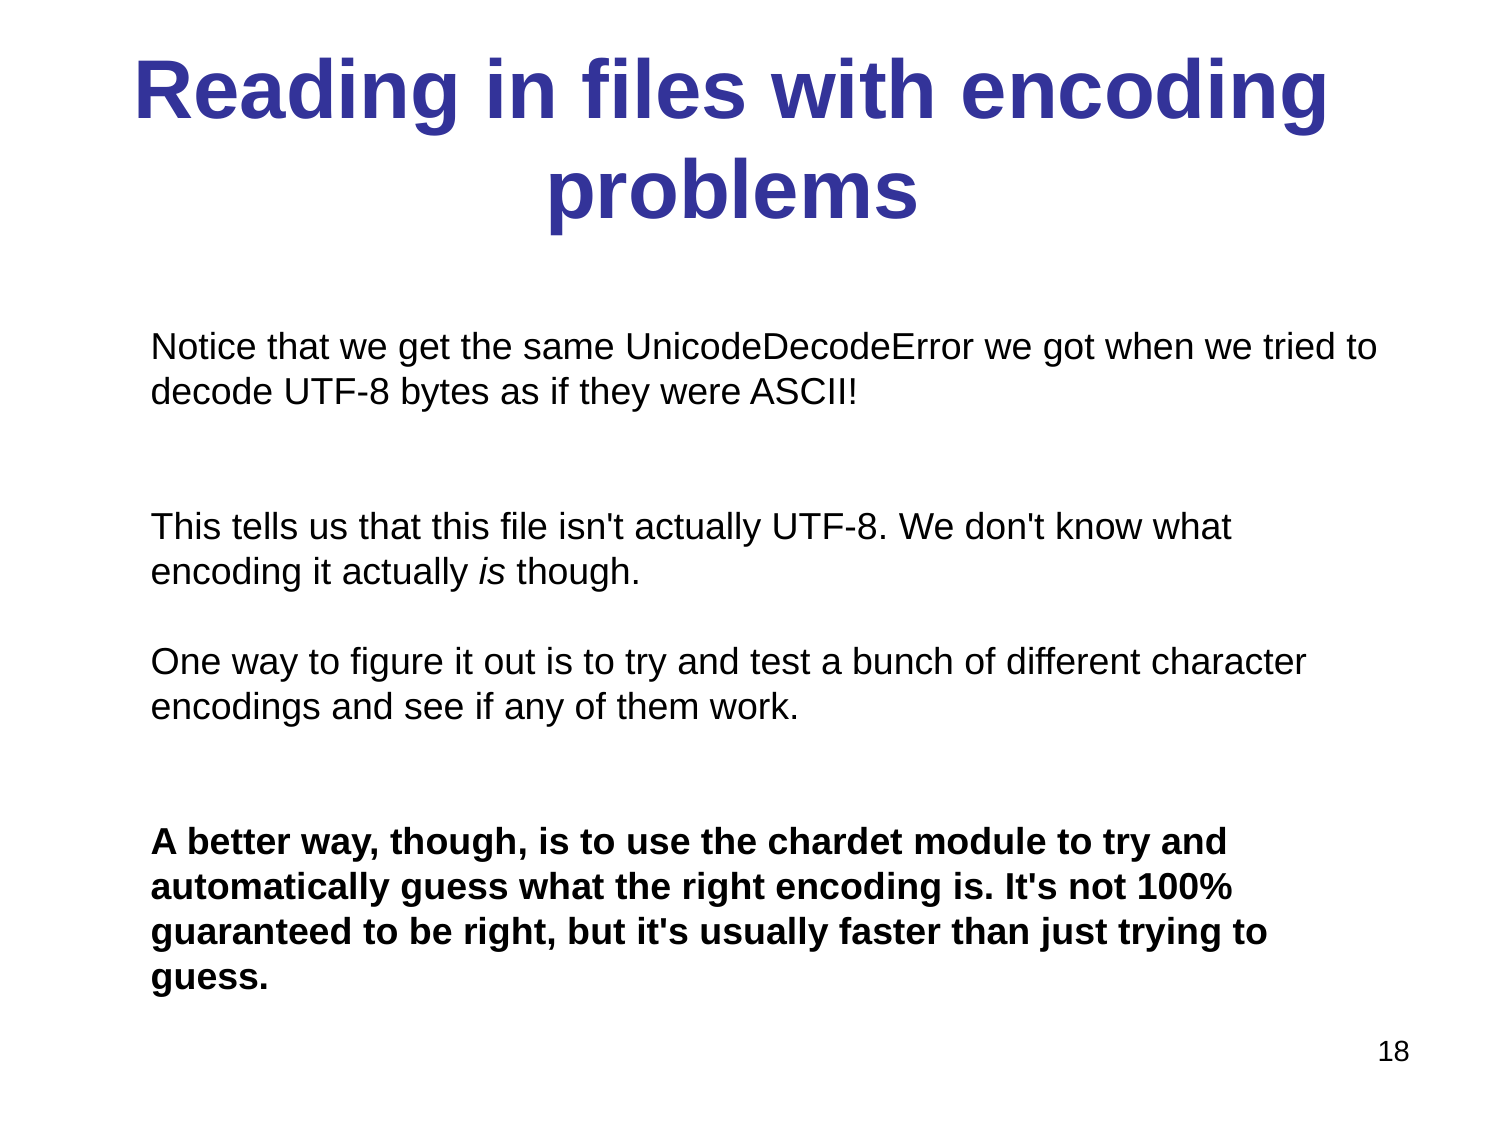

# Reading in files with encoding problems

Notice that we get the same UnicodeDecodeError we got when we tried to decode UTF-8 bytes as if they were ASCII!

This tells us that this file isn't actually UTF-8. We don't know what encoding it actually is though.

One way to figure it out is to try and test a bunch of different character encodings and see if any of them work.

A better way, though, is to use the chardet module to try and automatically guess what the right encoding is. It's not 100% guaranteed to be right, but it's usually faster than just trying to guess.
18